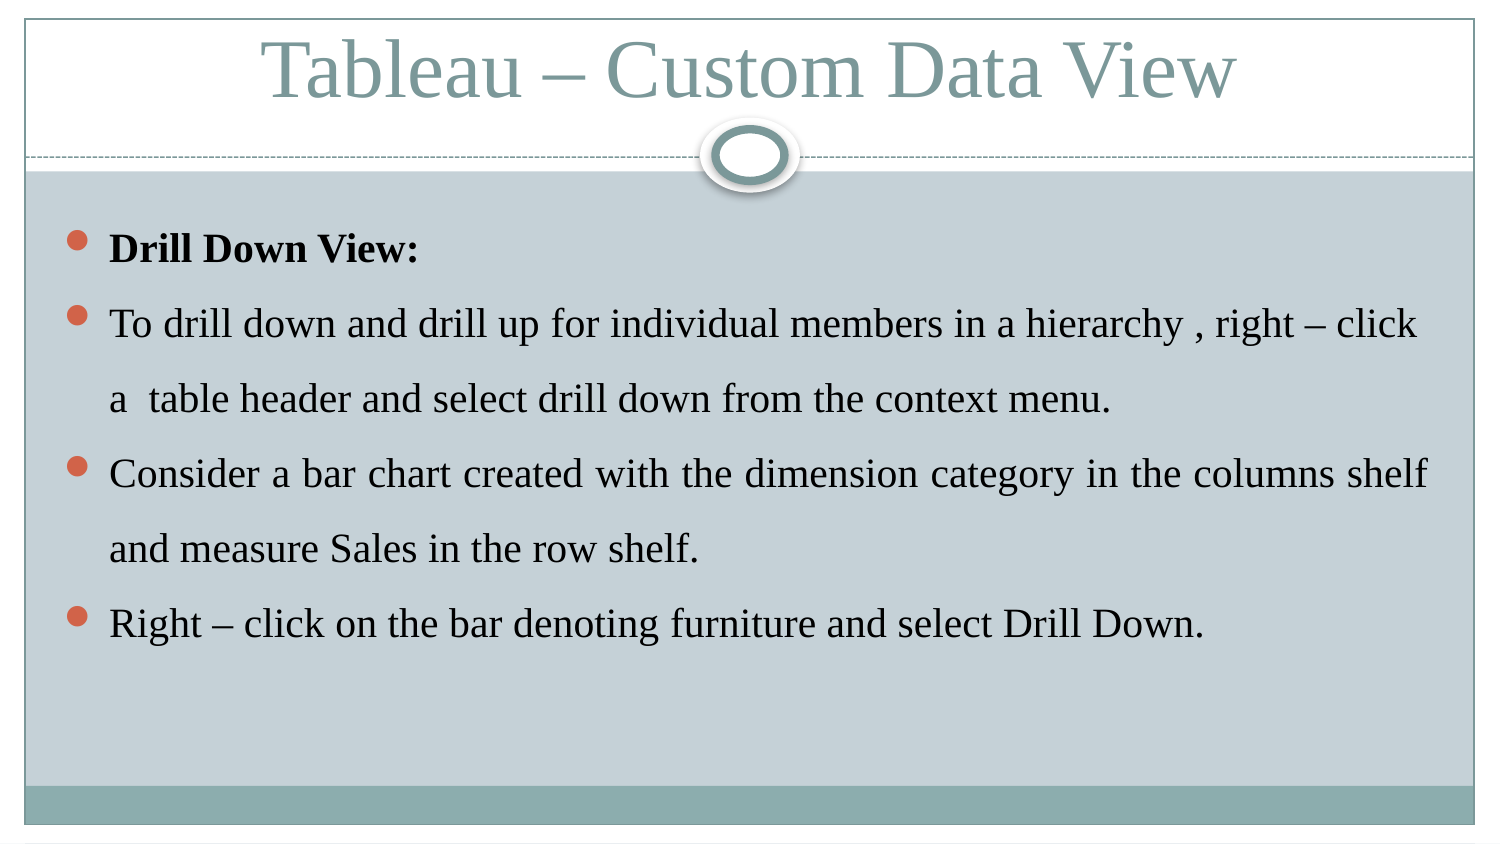

# Tableau – Custom Data View
Drill Down View:
To drill down and drill up for individual members in a hierarchy , right – click  a  table header and select drill down from the context menu.
Consider a bar chart created with the dimension category in the columns shelf and measure Sales in the row shelf.
Right – click on the bar denoting furniture and select Drill Down.